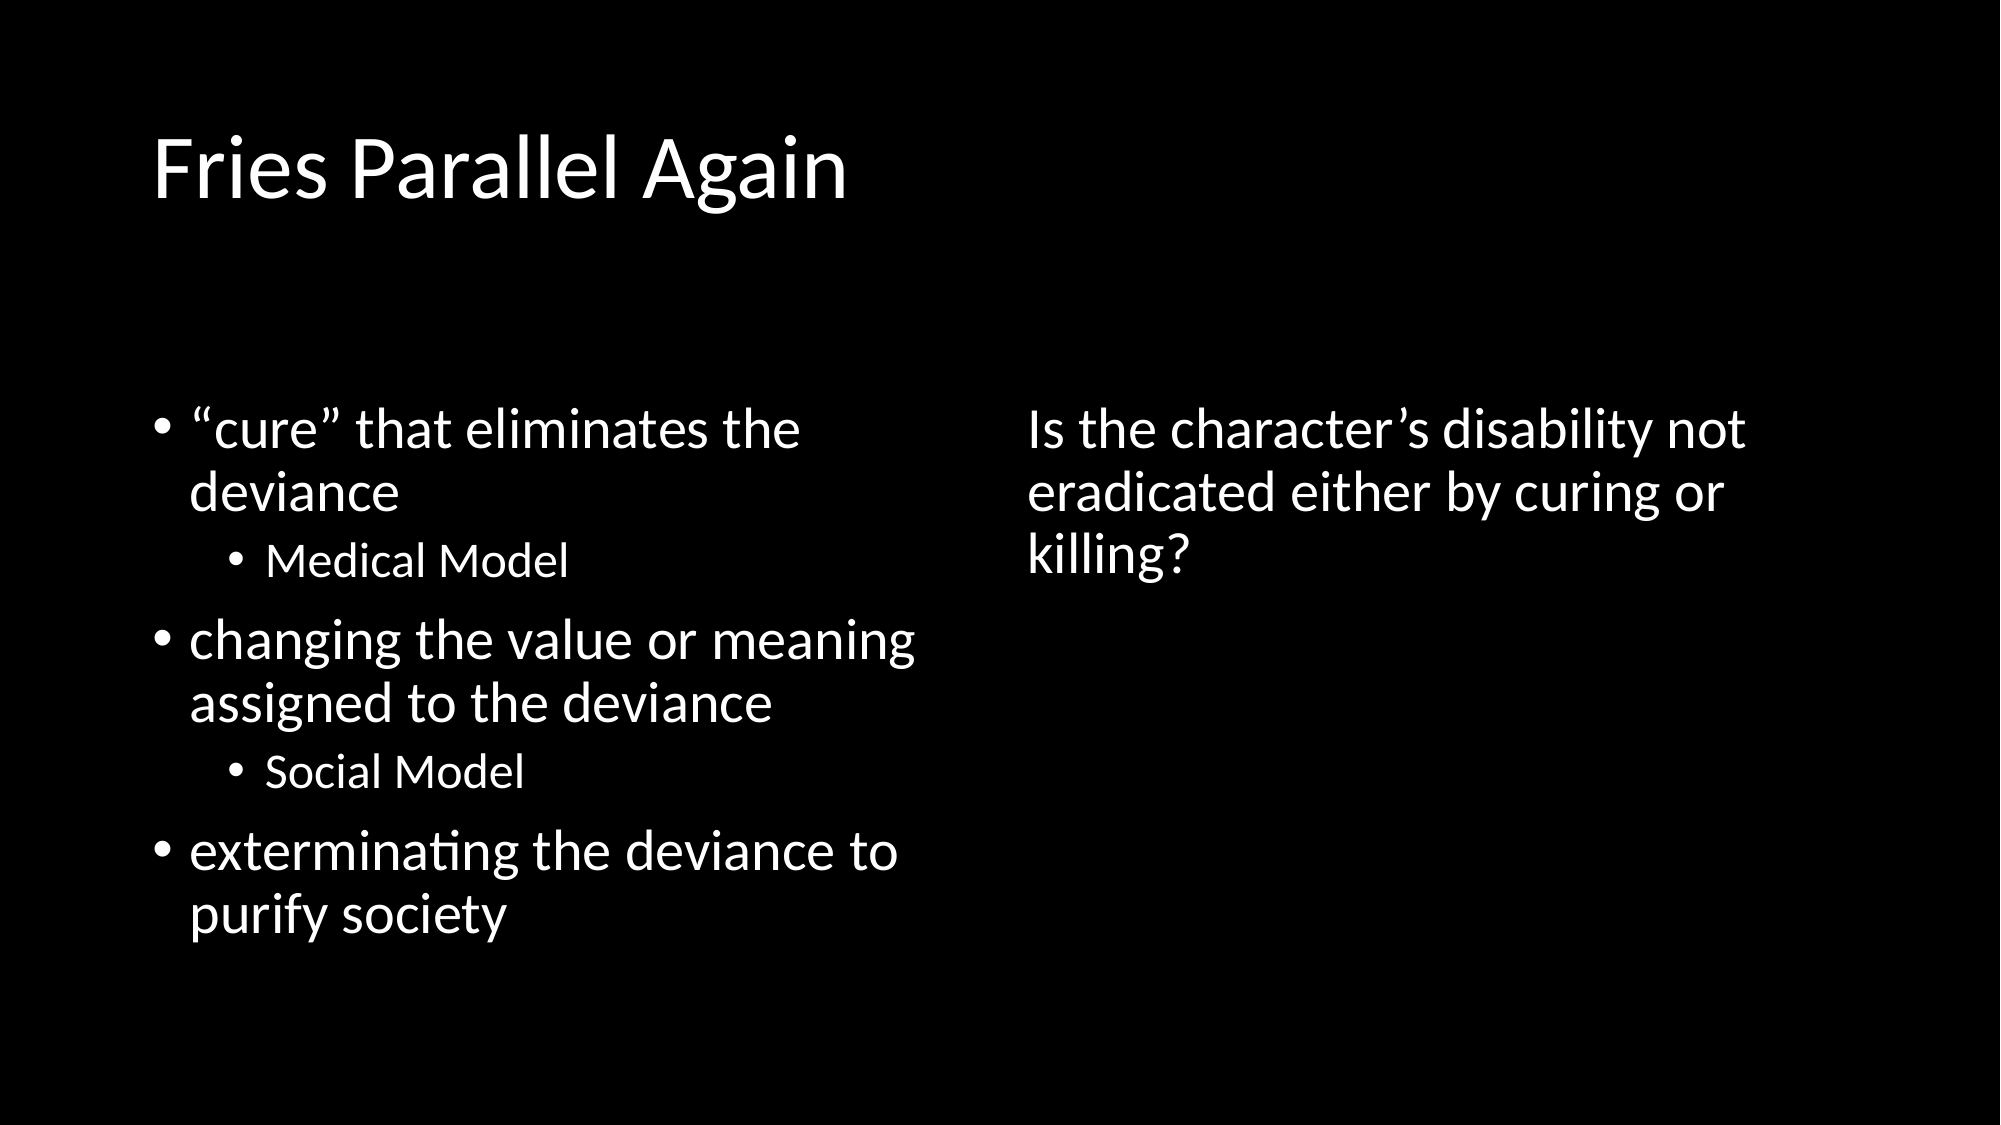

# Fries Parallel Again

“cure” that eliminates the deviance
Medical Model
changing the value or meaning assigned to the deviance
Social Model
exterminating the deviance to purify society

Is the character’s disability not eradicated either by curing or killing?